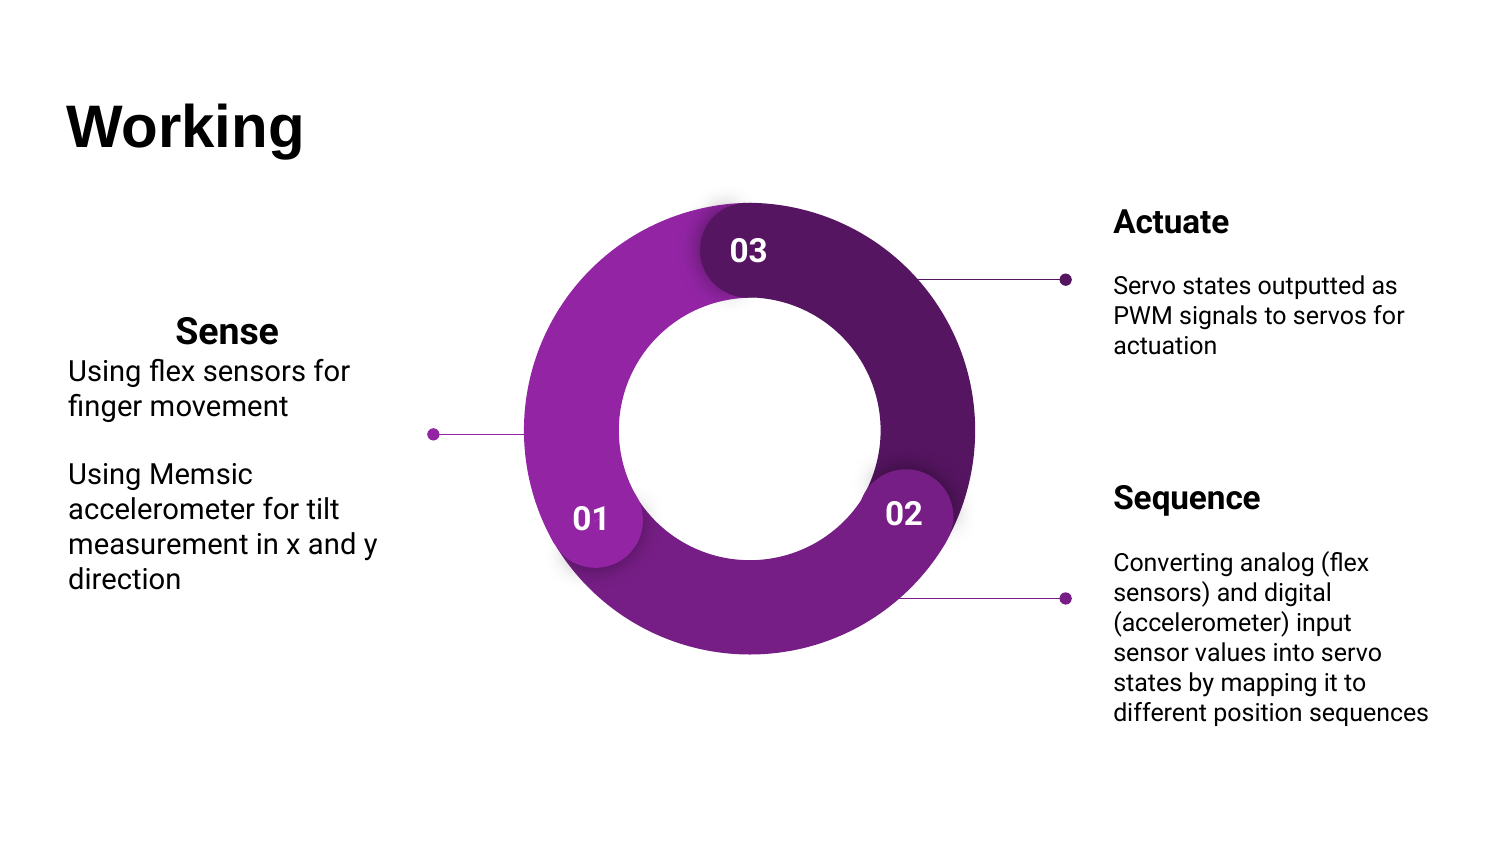

# Working

03

02
01
Actuate

Servo states outputted as PWM signals to servos for actuation
Sense
Using flex sensors for finger movement
Using Memsic accelerometer for tilt measurement in x and y direction
Sequence

Converting analog (flex sensors) and digital (accelerometer) input sensor values into servo states by mapping it to different position sequences